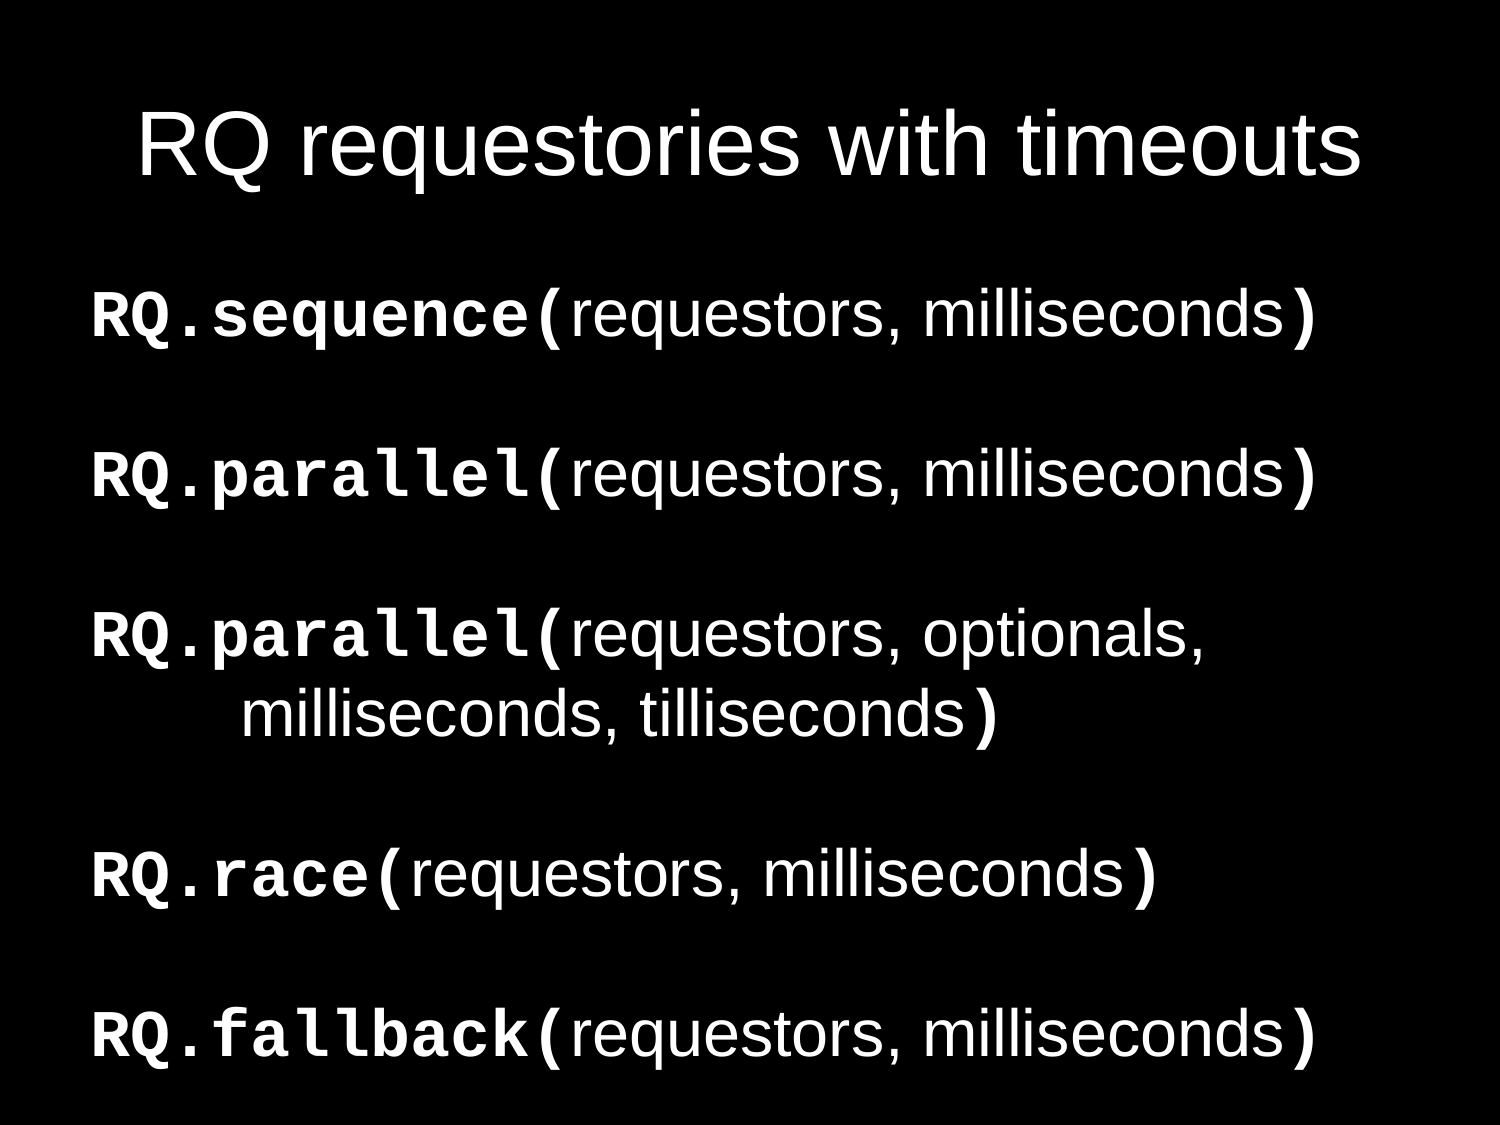

# RQ requestories with timeouts
RQ.sequence(requestors, milliseconds)

RQ.parallel(requestors, milliseconds)

RQ.parallel(requestors, optionals,
	milliseconds, tilliseconds)

RQ.race(requestors, milliseconds)

RQ.fallback(requestors, milliseconds)